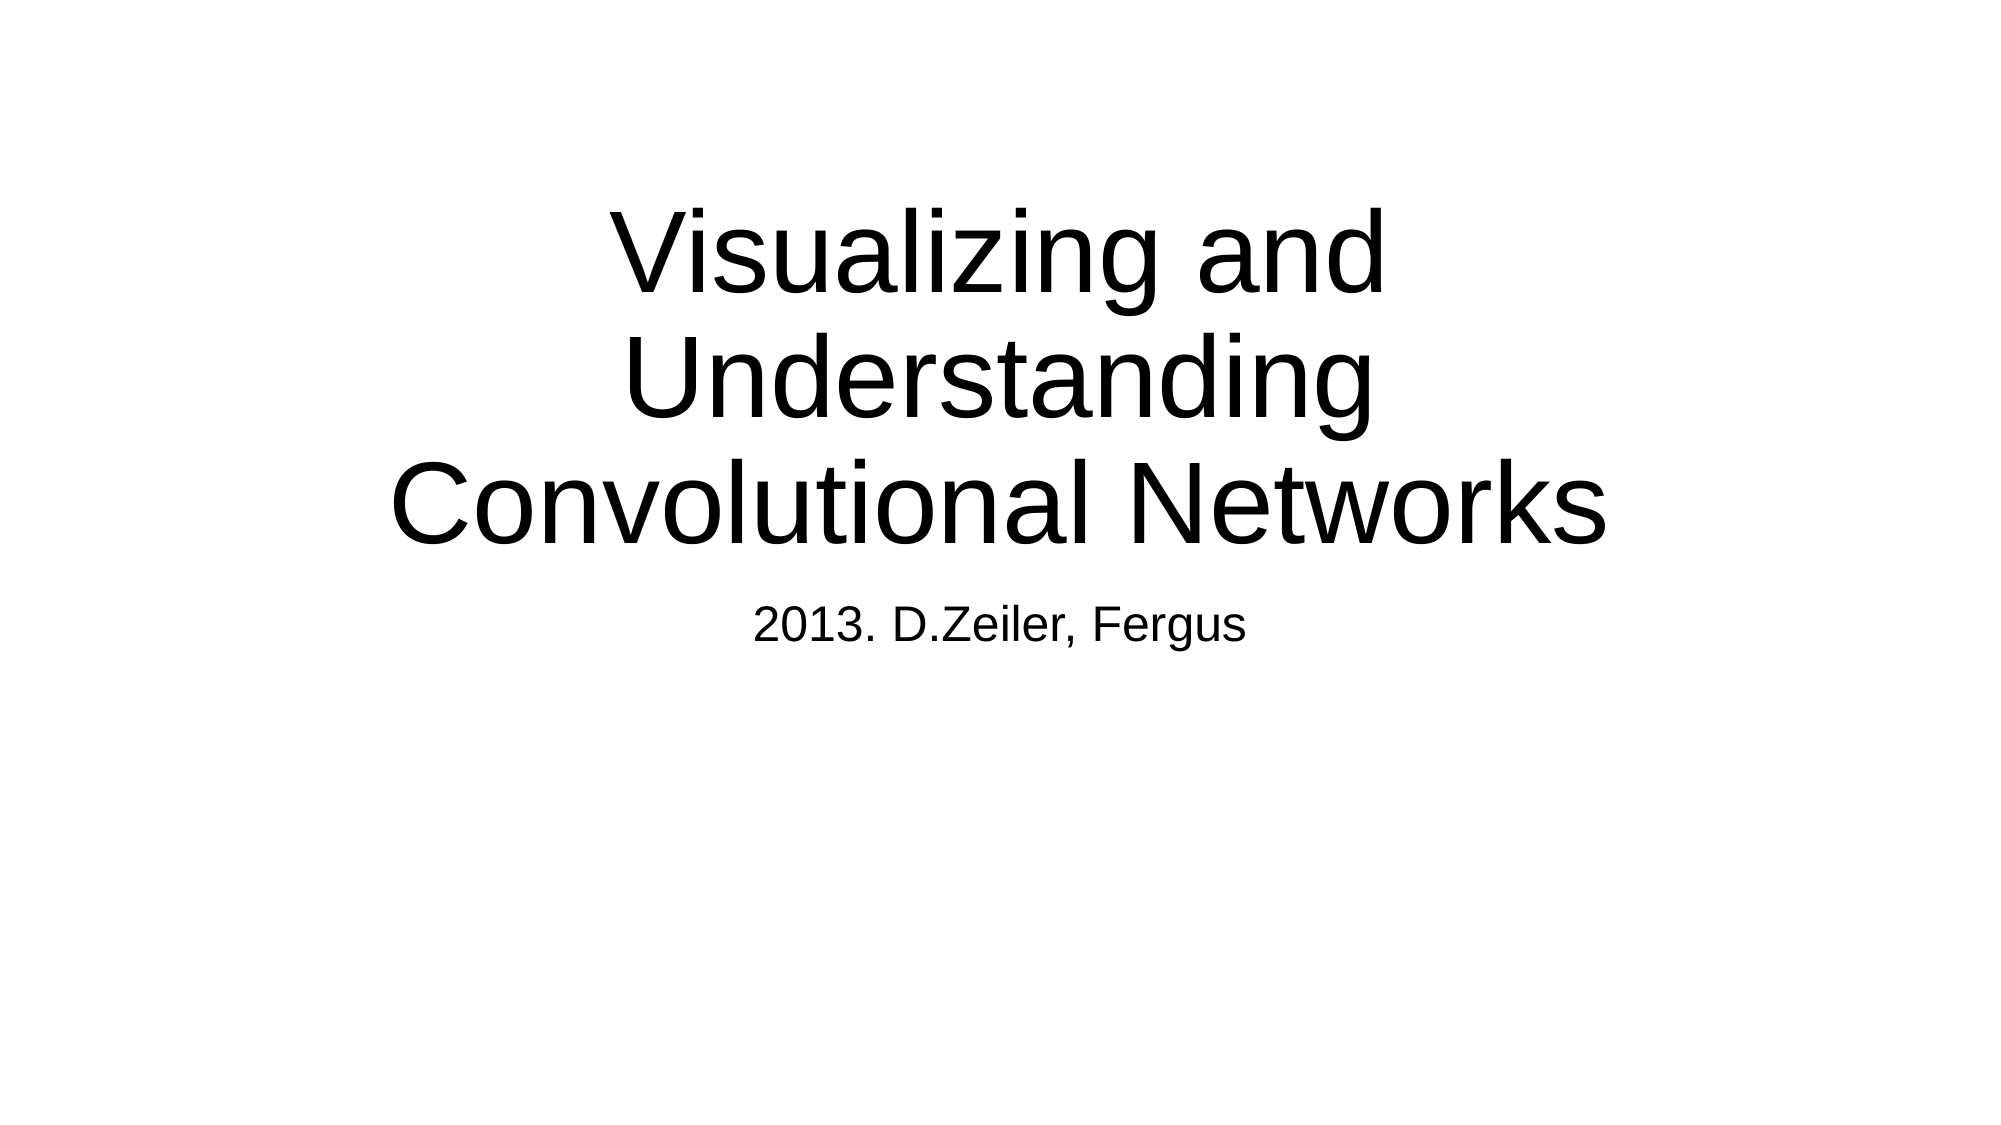

# Visualizing and Understanding Convolutional Networks
2013. D.Zeiler, Fergus